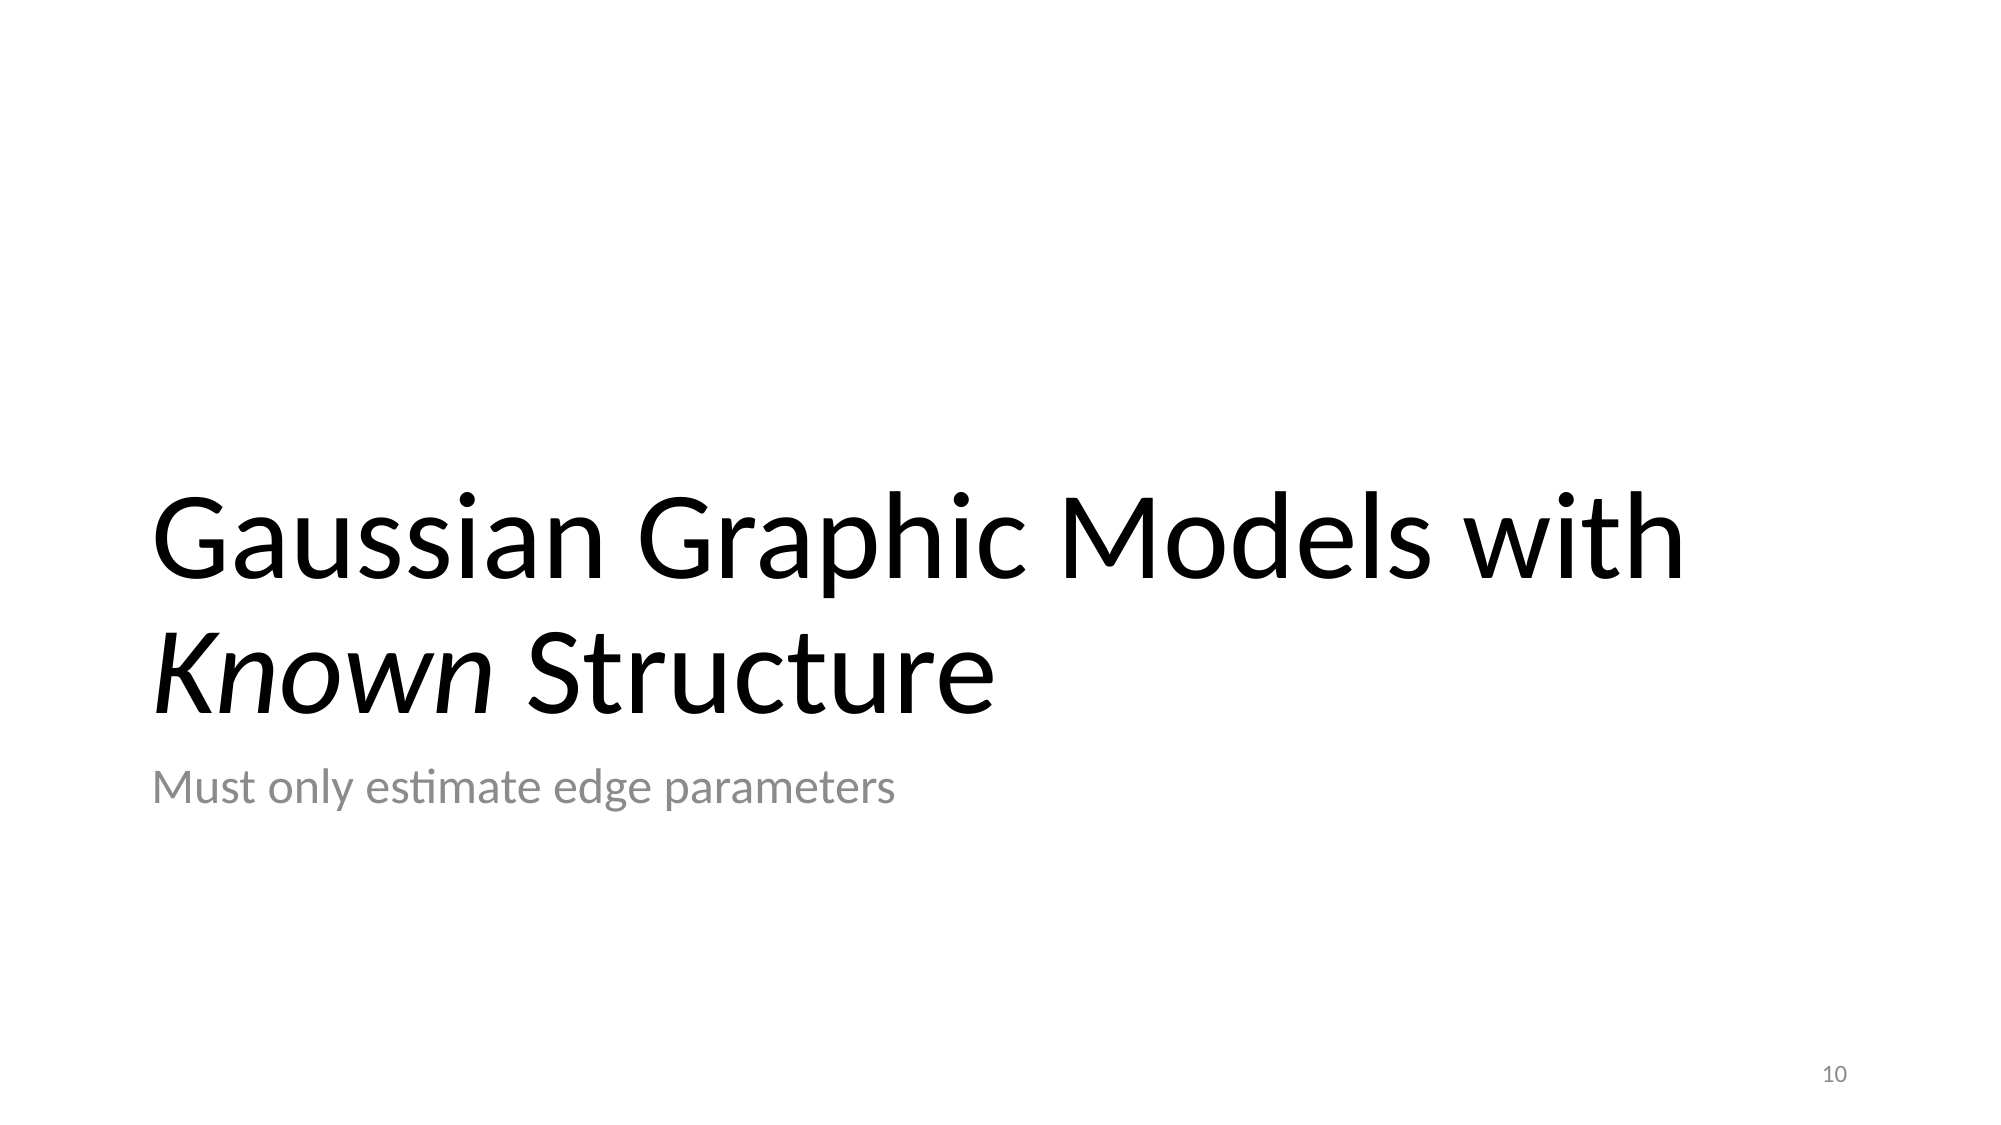

# Gaussian Graphic Models with Known Structure
Must only estimate edge parameters
10